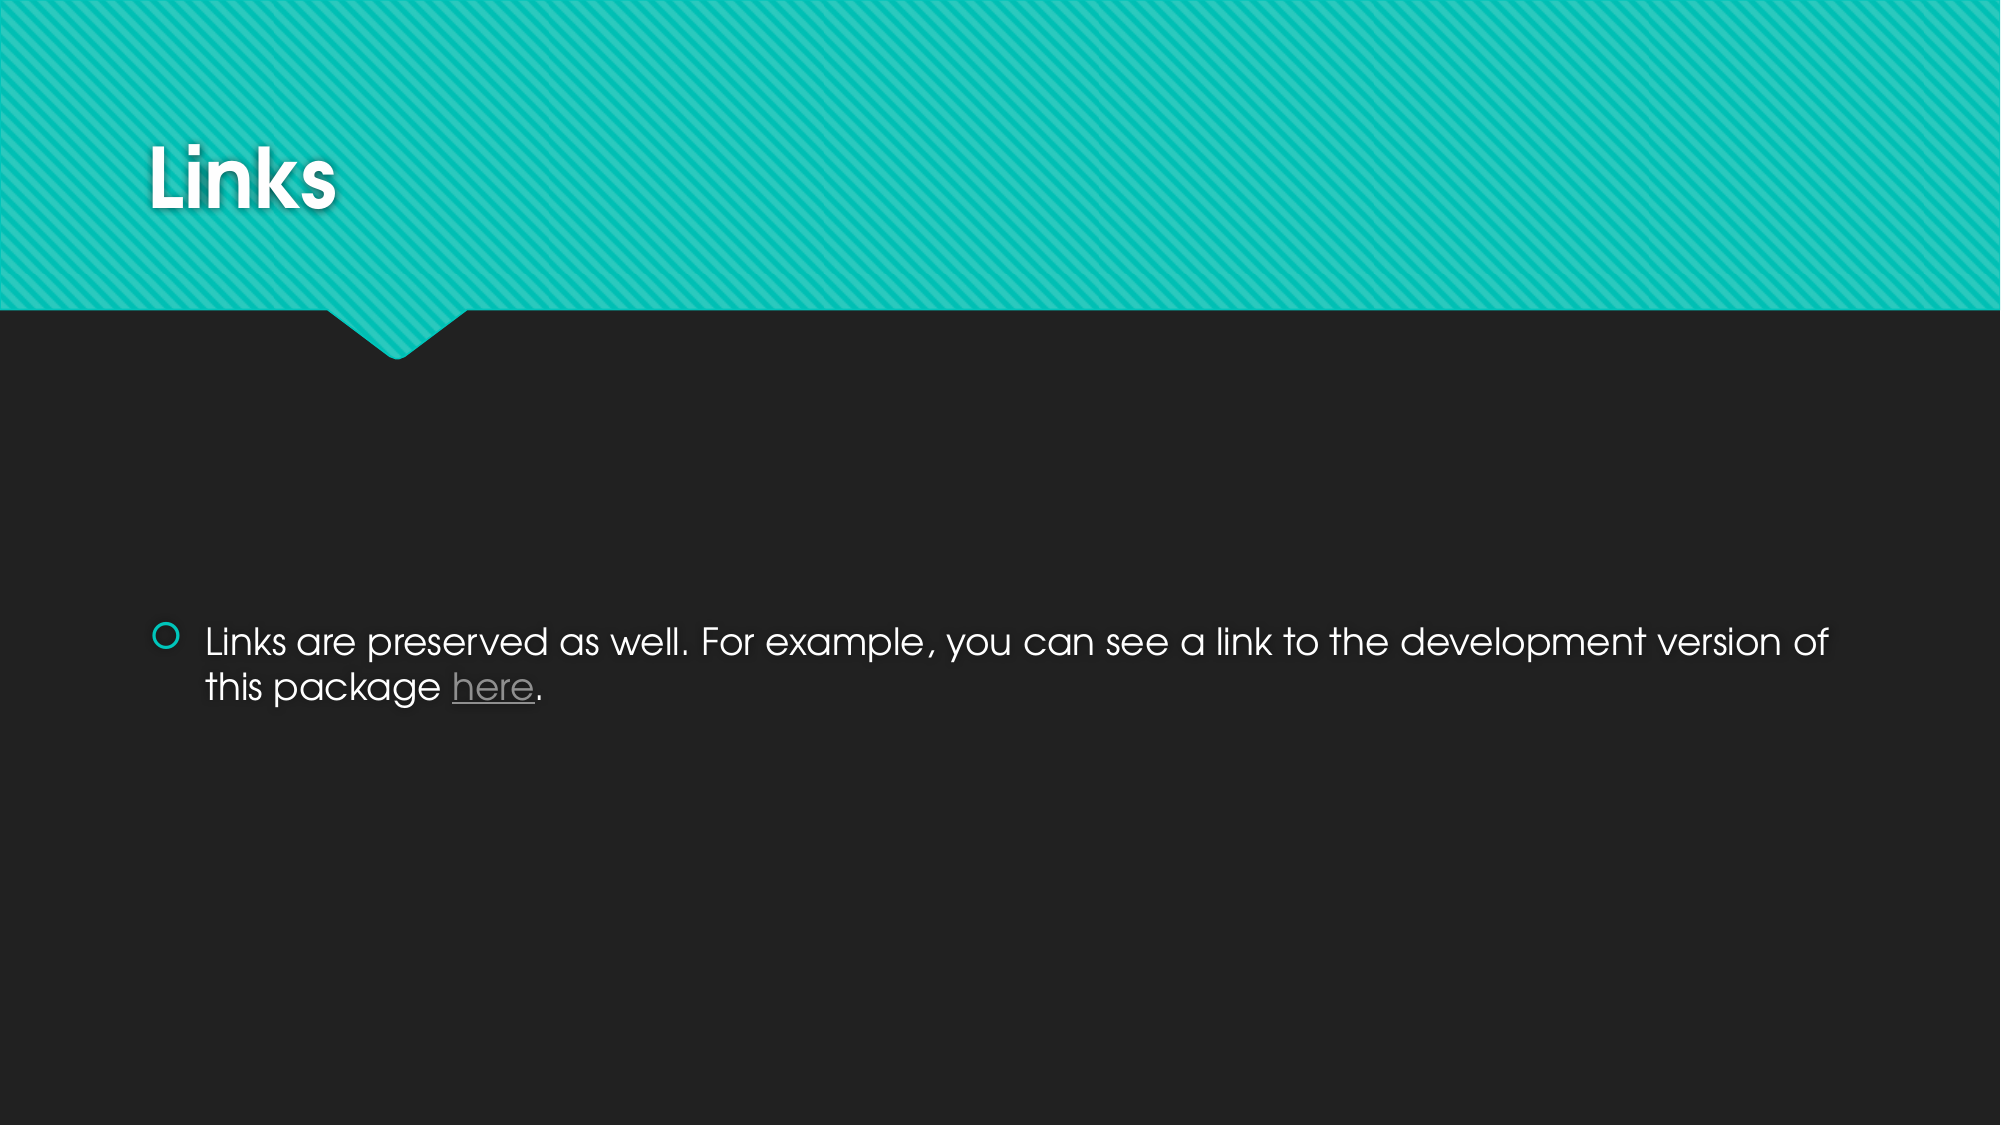

# Links
Links are preserved as well. For example, you can see a link to the development version of this package here.